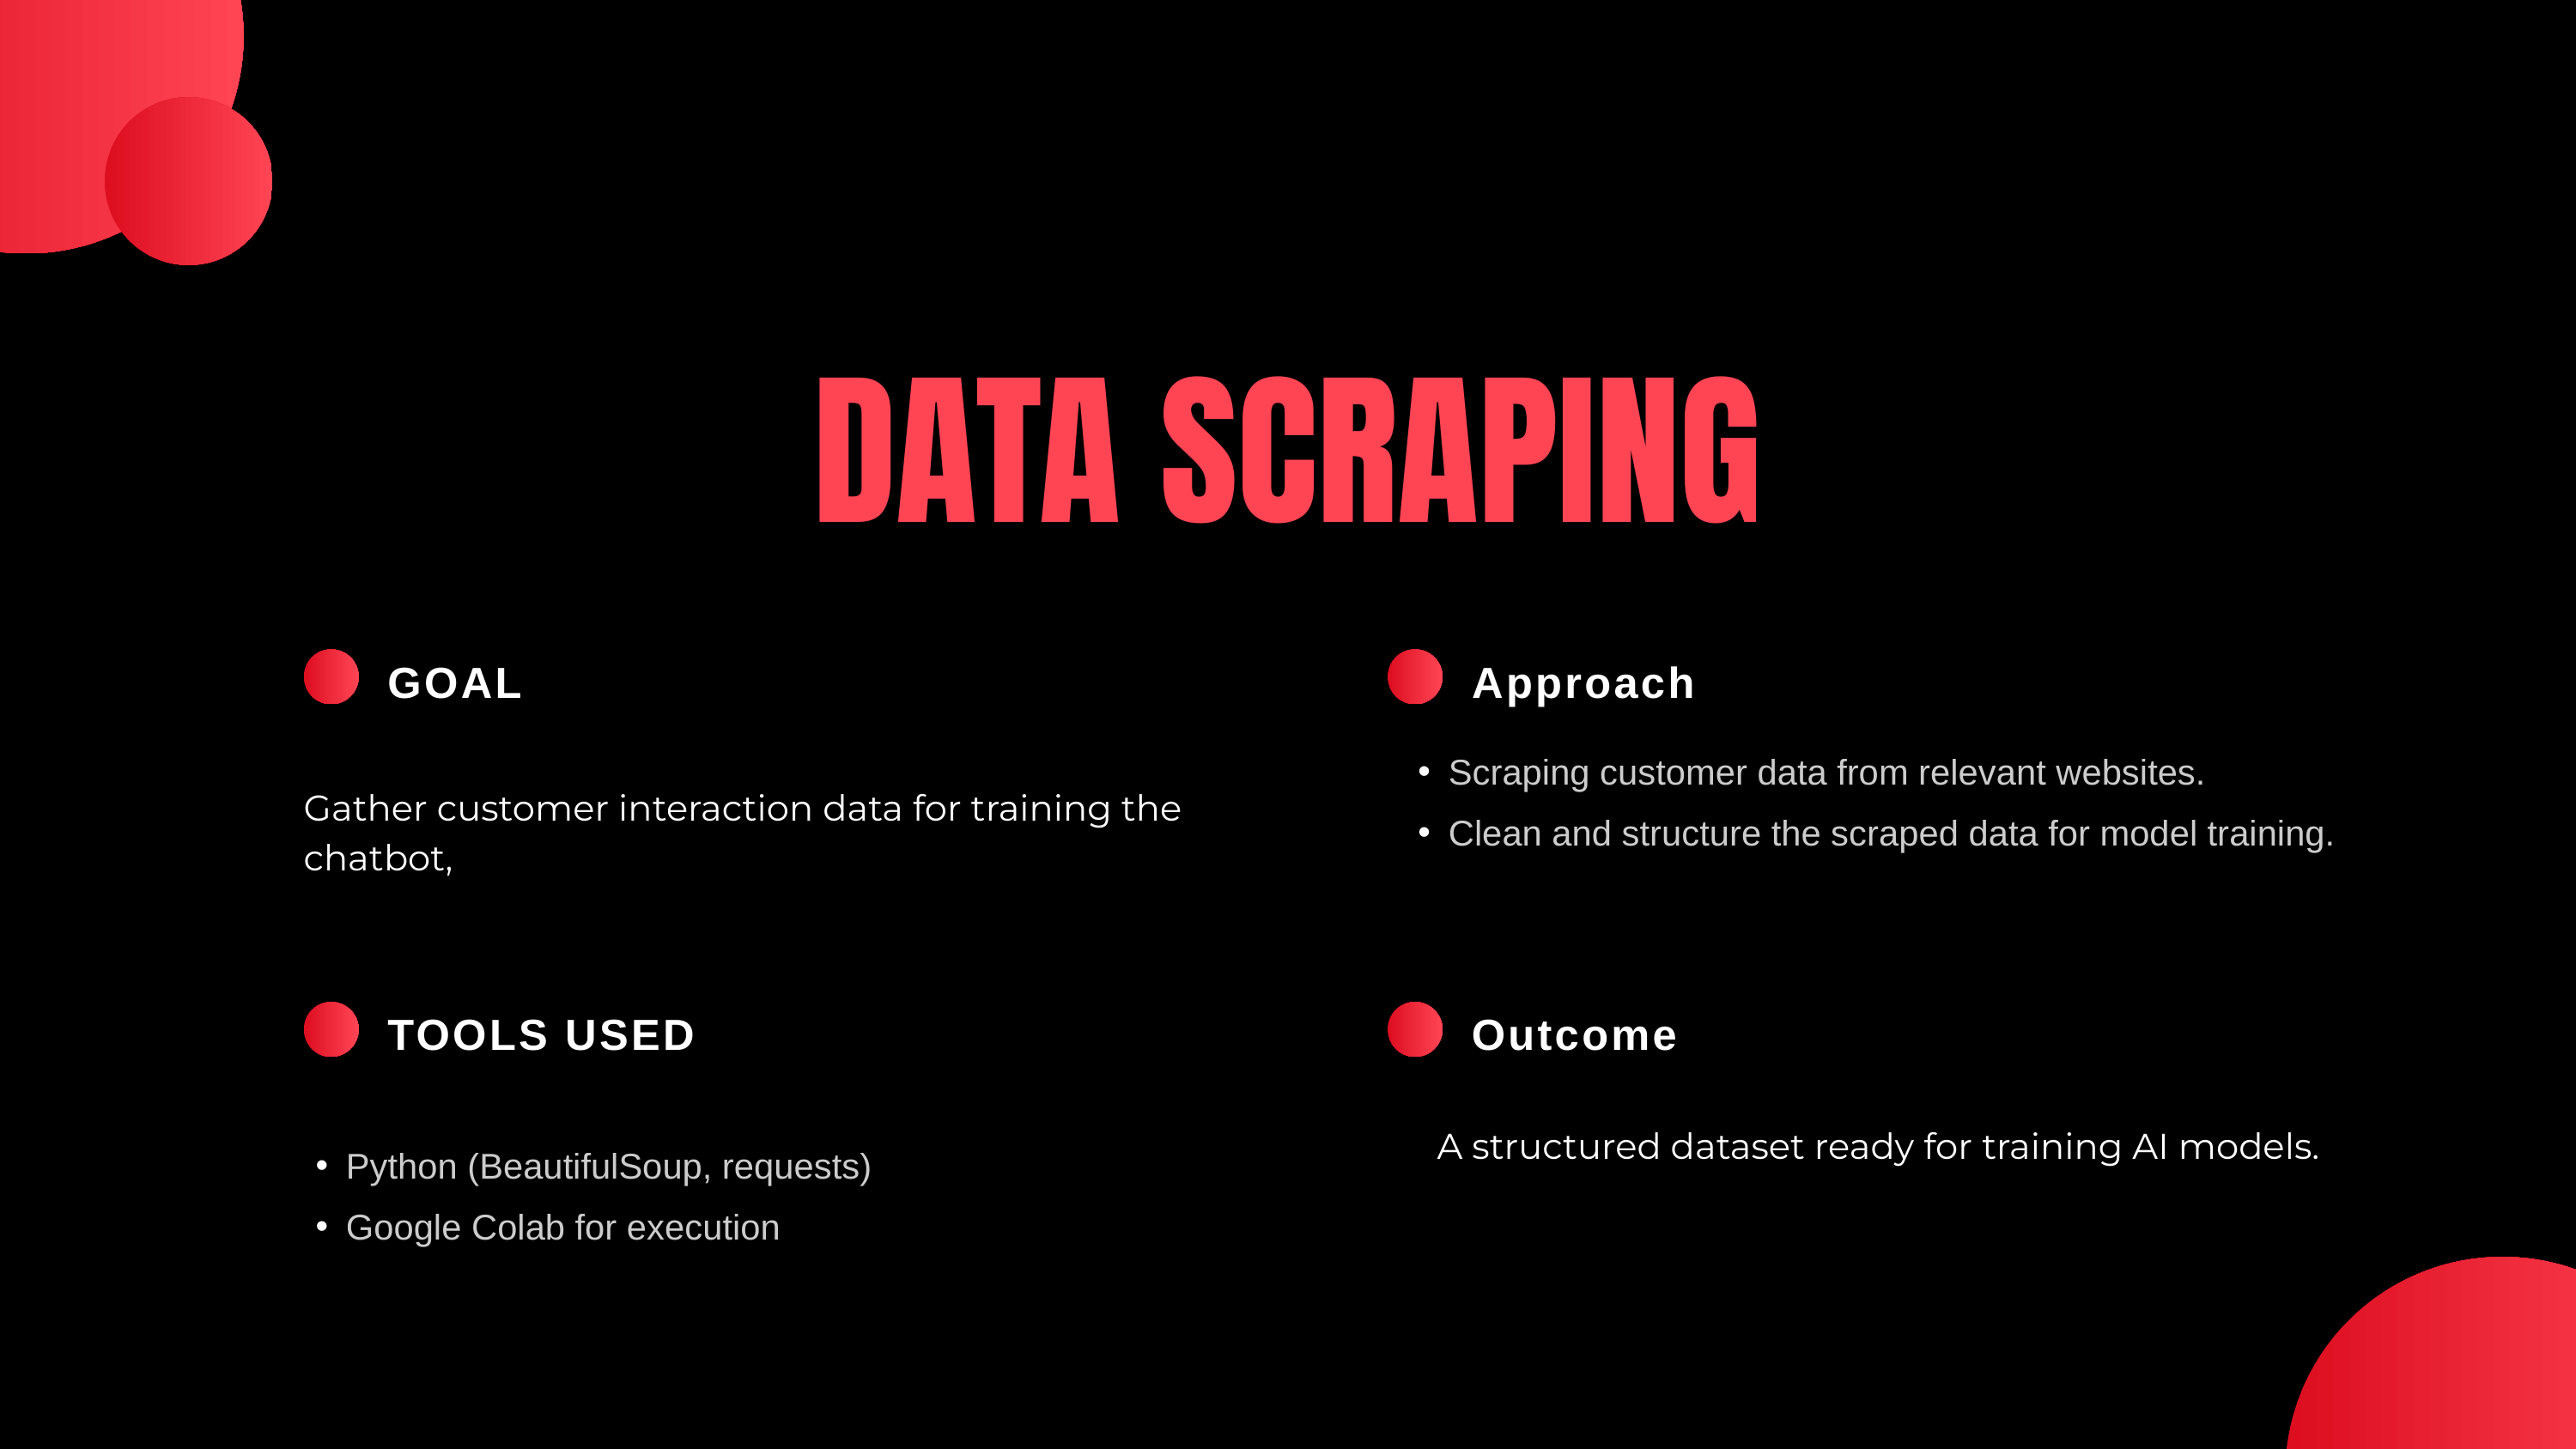

DATA SCRAPING
GOAL
Approach

Scraping customer data from relevant websites.
Clean and structure the scraped data for model training.

Gather customer interaction data for training the chatbot,
TOOLS USED
Outcome

A structured dataset ready for training AI models.
Python (BeautifulSoup, requests)
Google Colab for execution